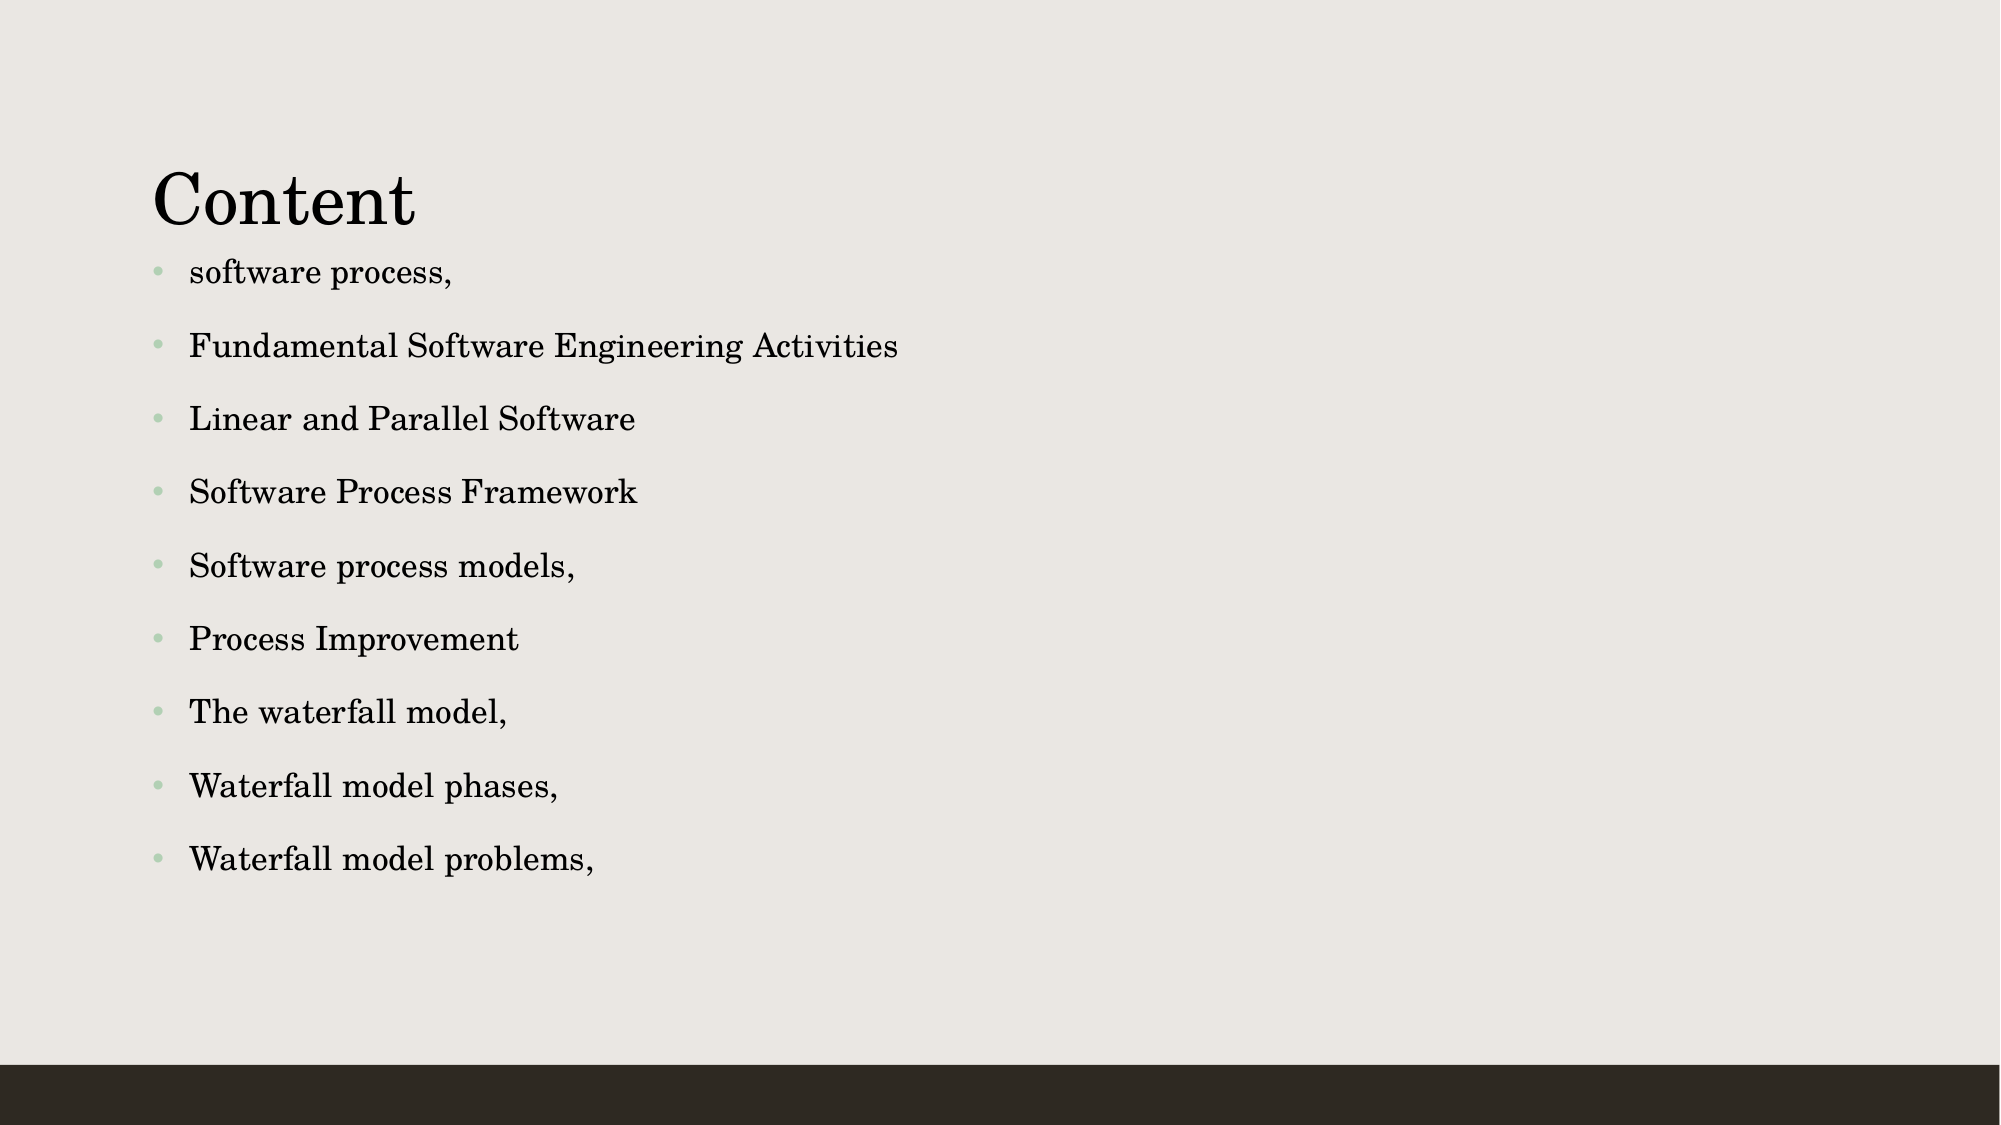

# Content
software process,
Fundamental Software Engineering Activities
Linear and Parallel Software
Software Process Framework
Software process models,
Process Improvement
The waterfall model,
Waterfall model phases,
Waterfall model problems,